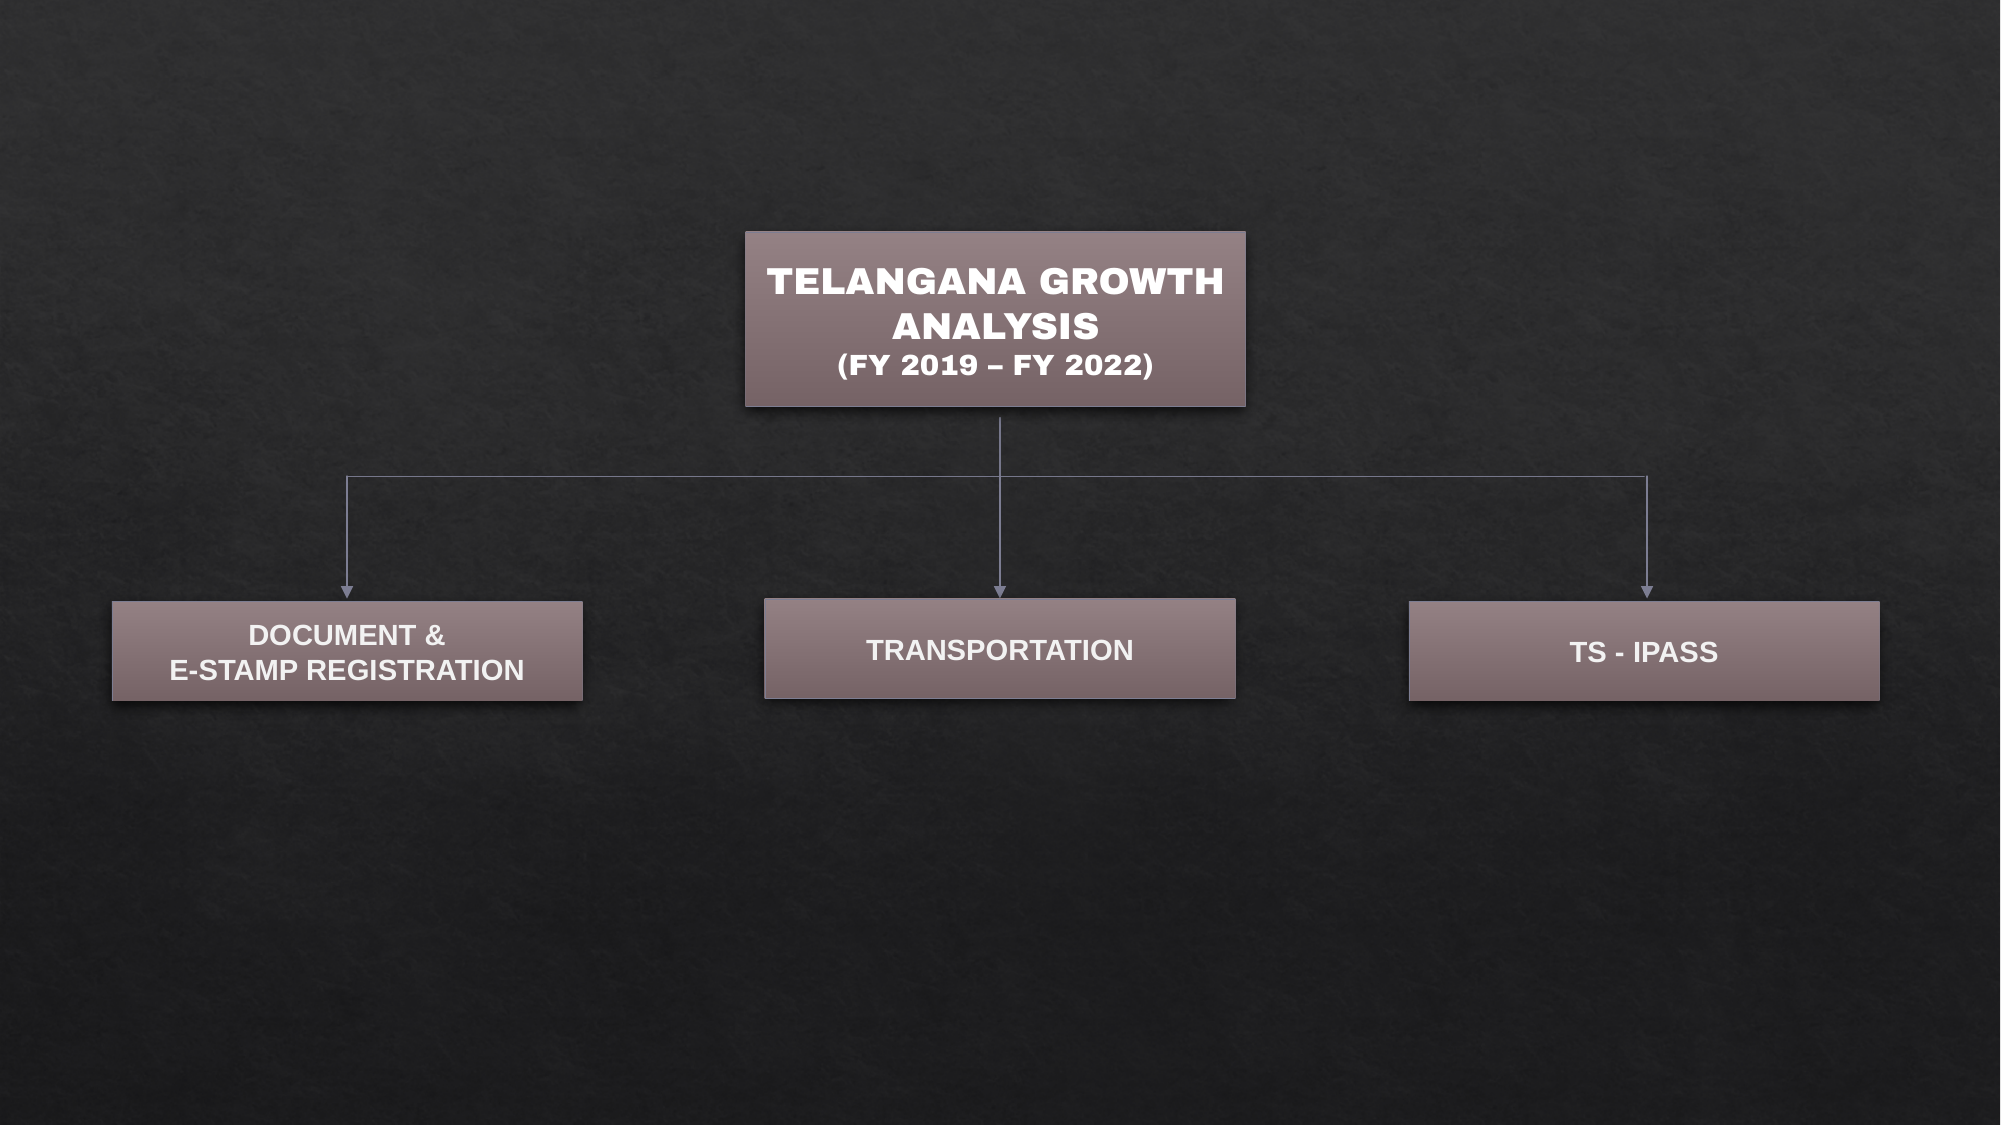

TELANGANA GROWTH ANALYSIS
(FY 2019 – FY 2022)
TRANSPORTATION
DOCUMENT &
E-STAMP REGISTRATION
TS - IPASS